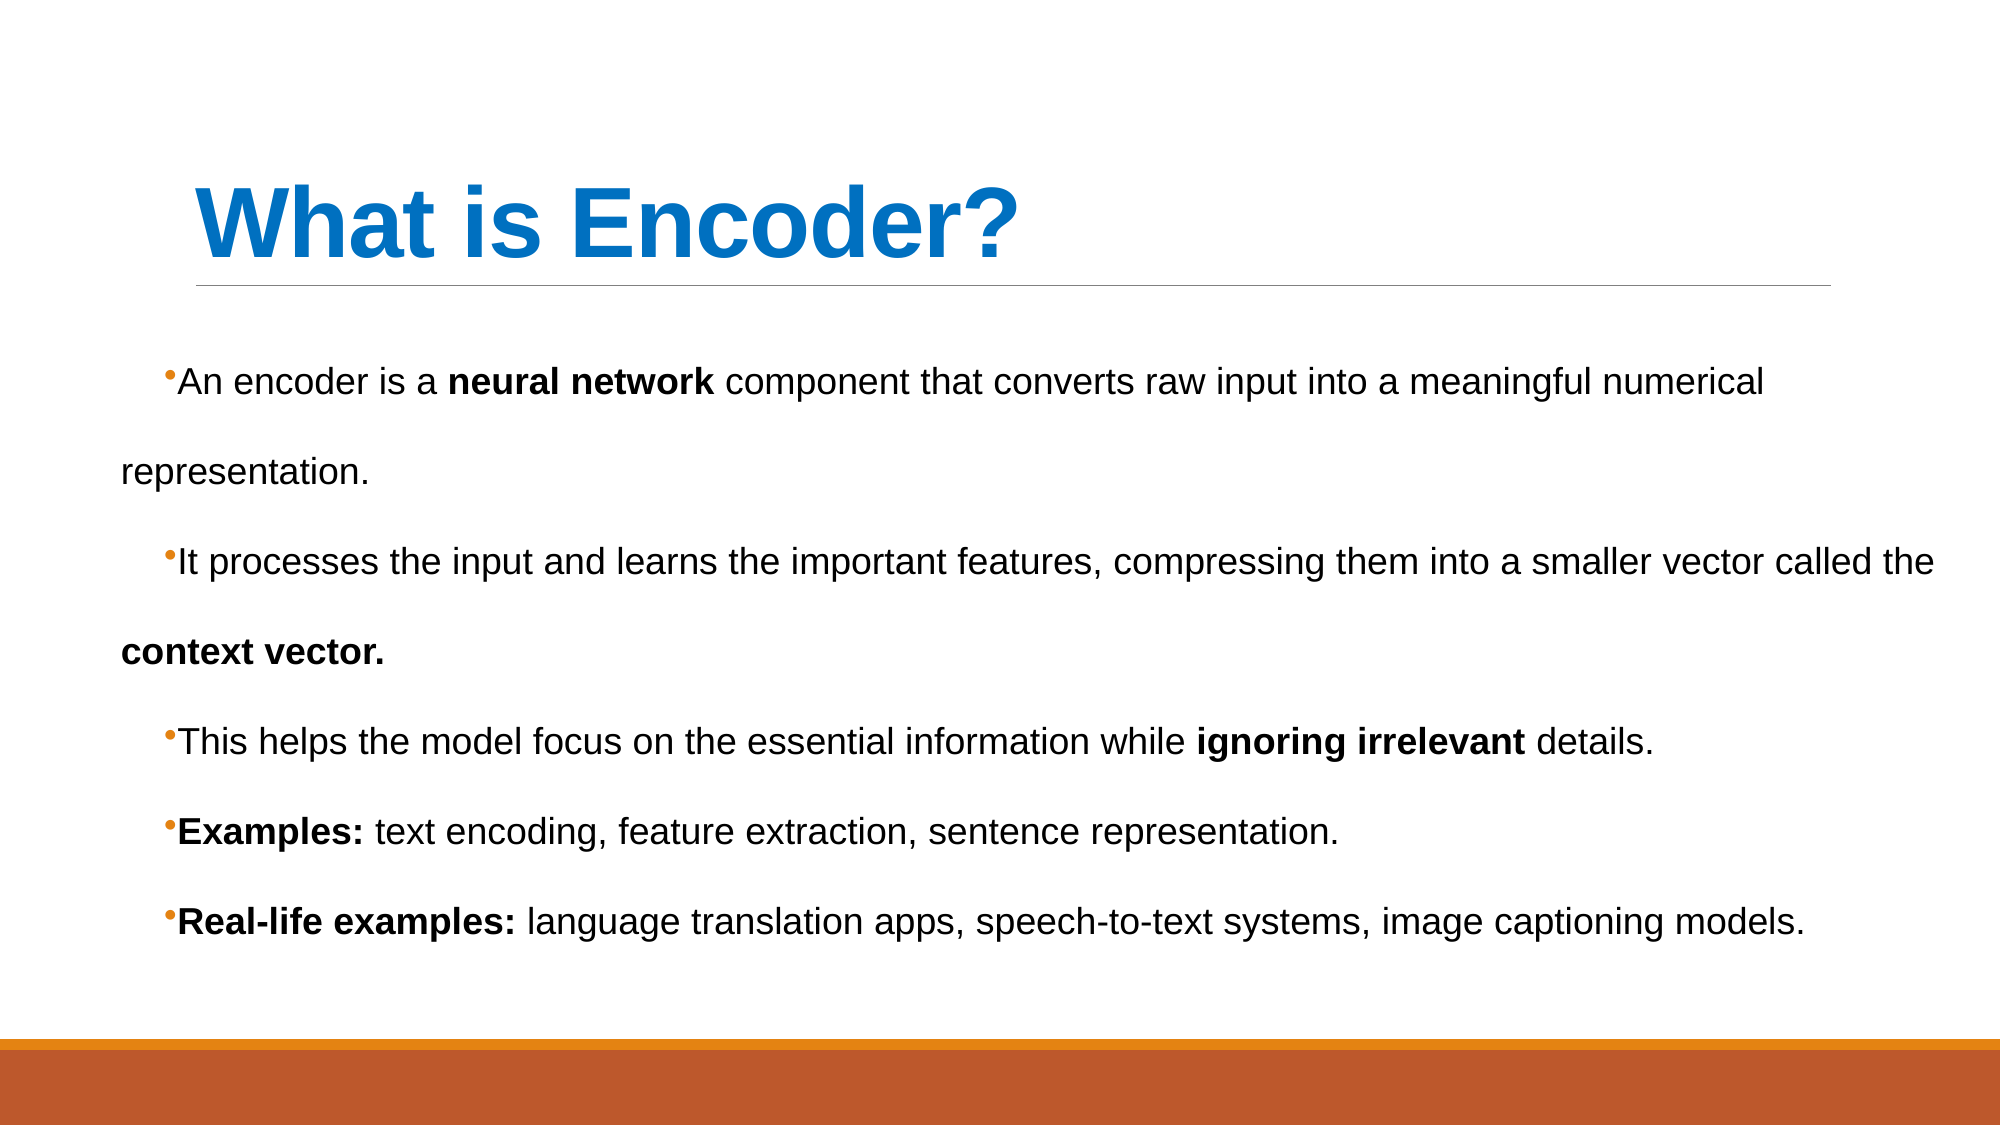

# What is Encoder?
An encoder is a neural network component that converts raw input into a meaningful numerical representation.
It processes the input and learns the important features, compressing them into a smaller vector called the context vector.
This helps the model focus on the essential information while ignoring irrelevant details.
Examples: text encoding, feature extraction, sentence representation.
Real-life examples: language translation apps, speech-to-text systems, image captioning models.